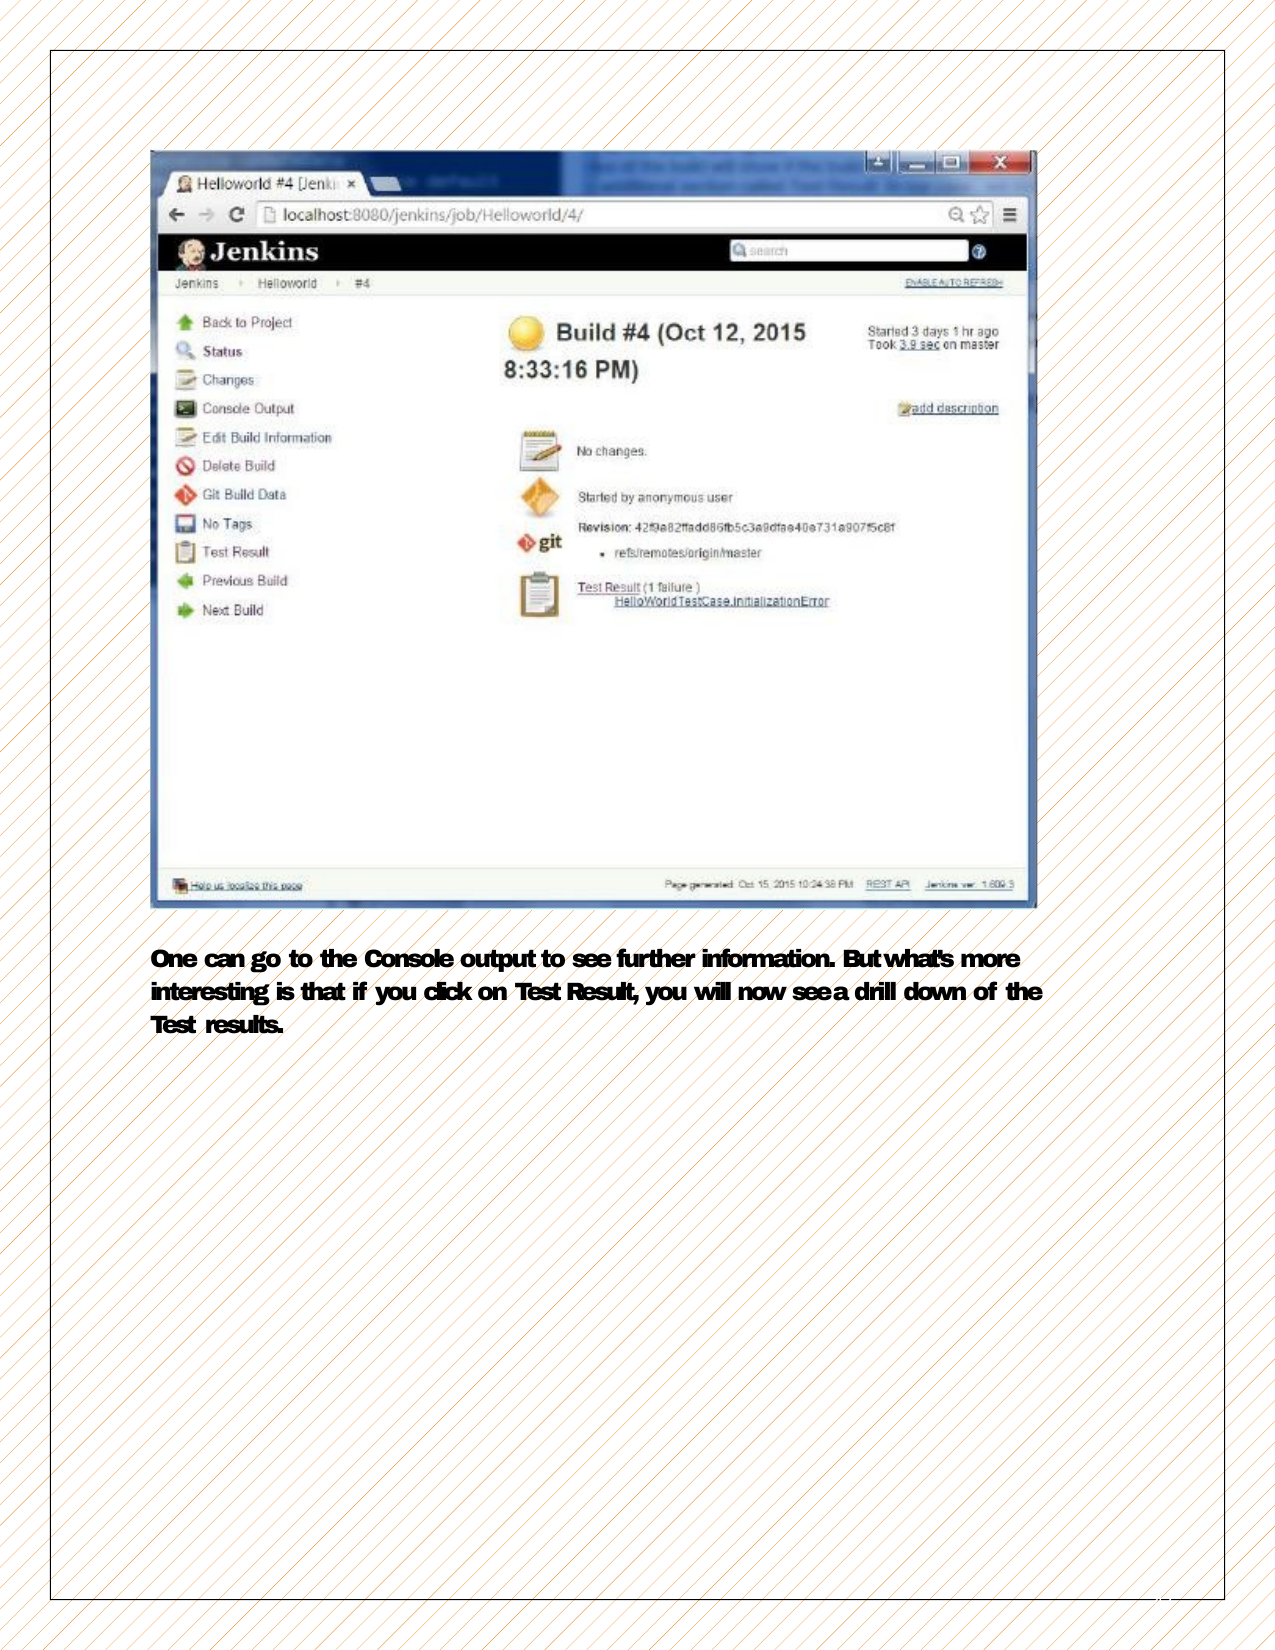

One can go to the Console output to see further information. But what’s more  interesting is that if you click on Test Result, you will now see a drill down of the Test  results.
42